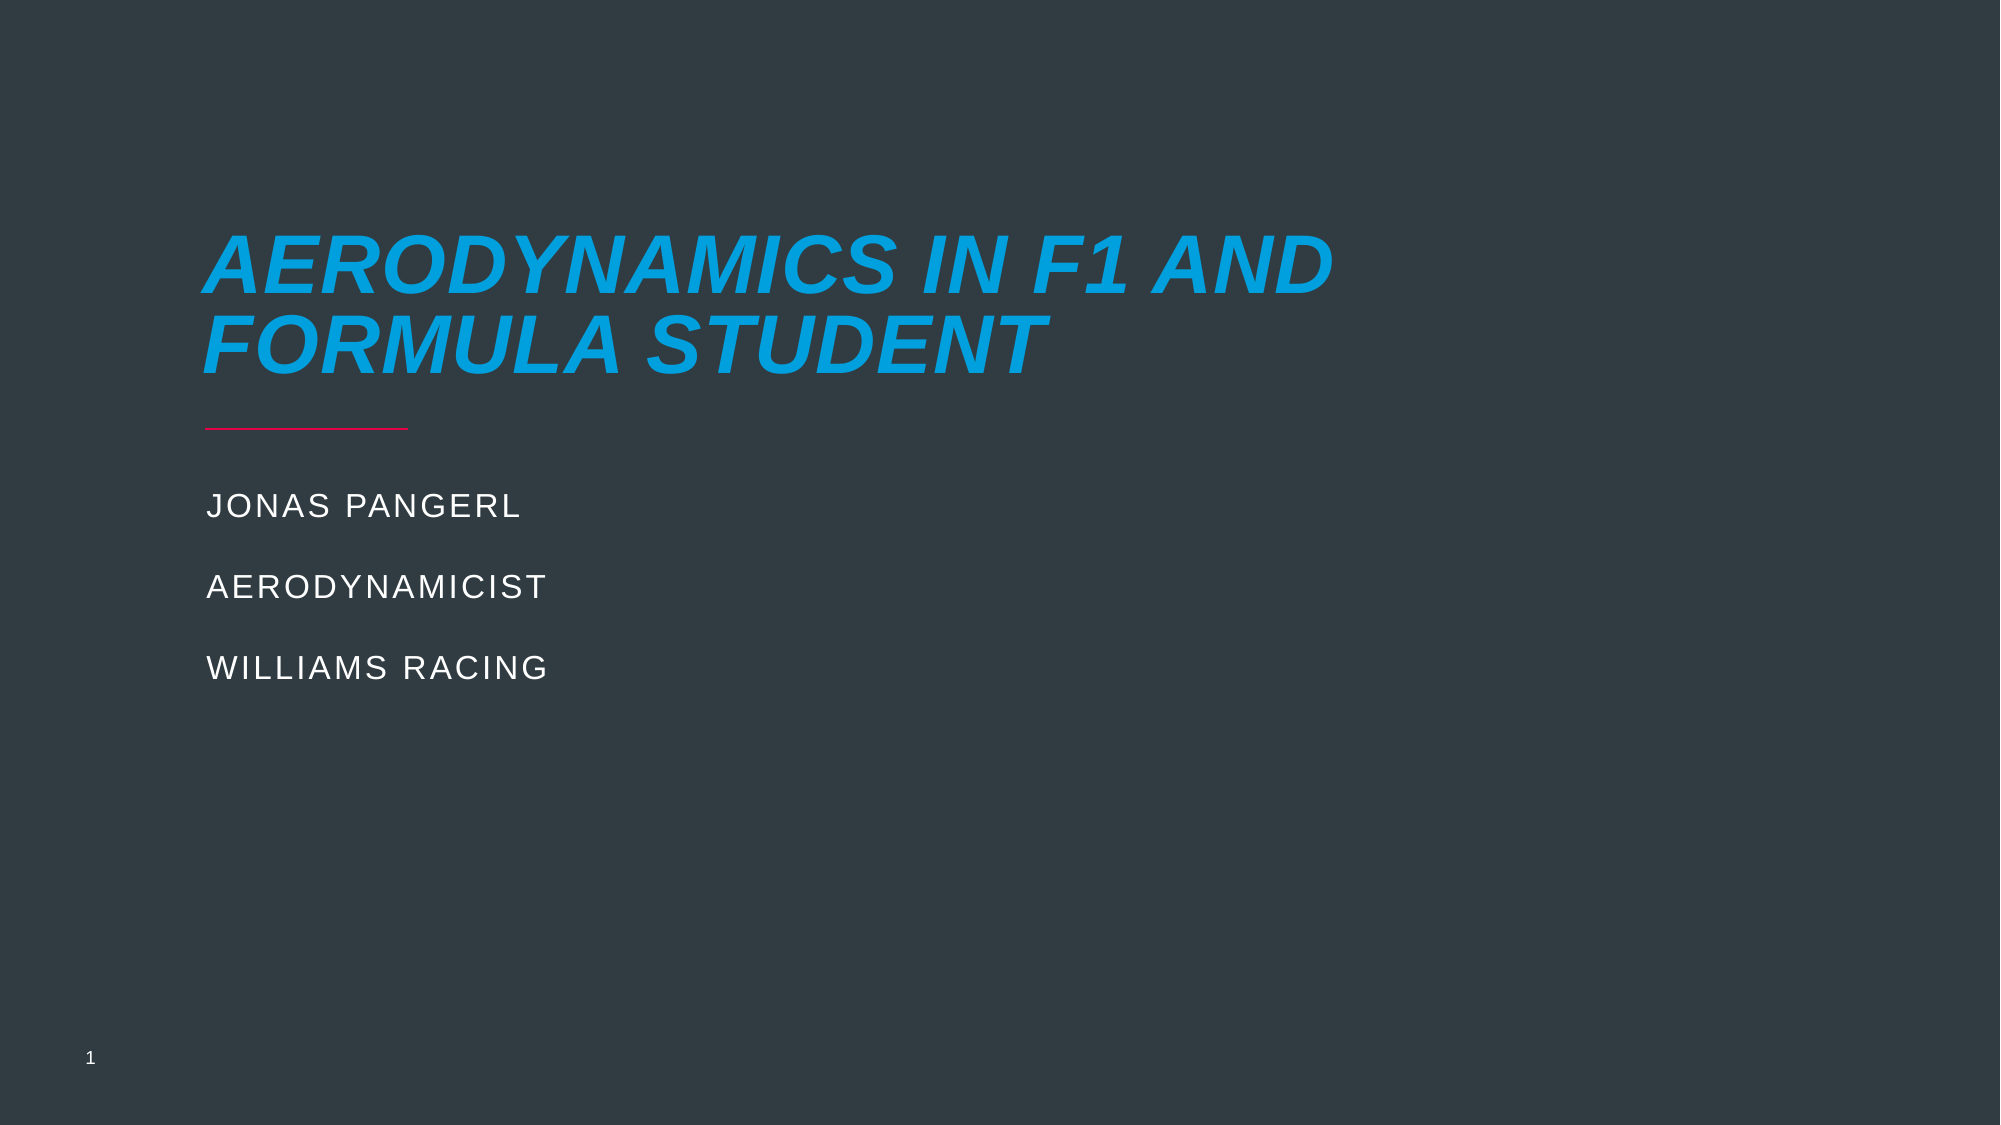

# Aerodynamics in F1 and formula student
Jonas Pangerl
Aerodynamicist
Williams Racing
1